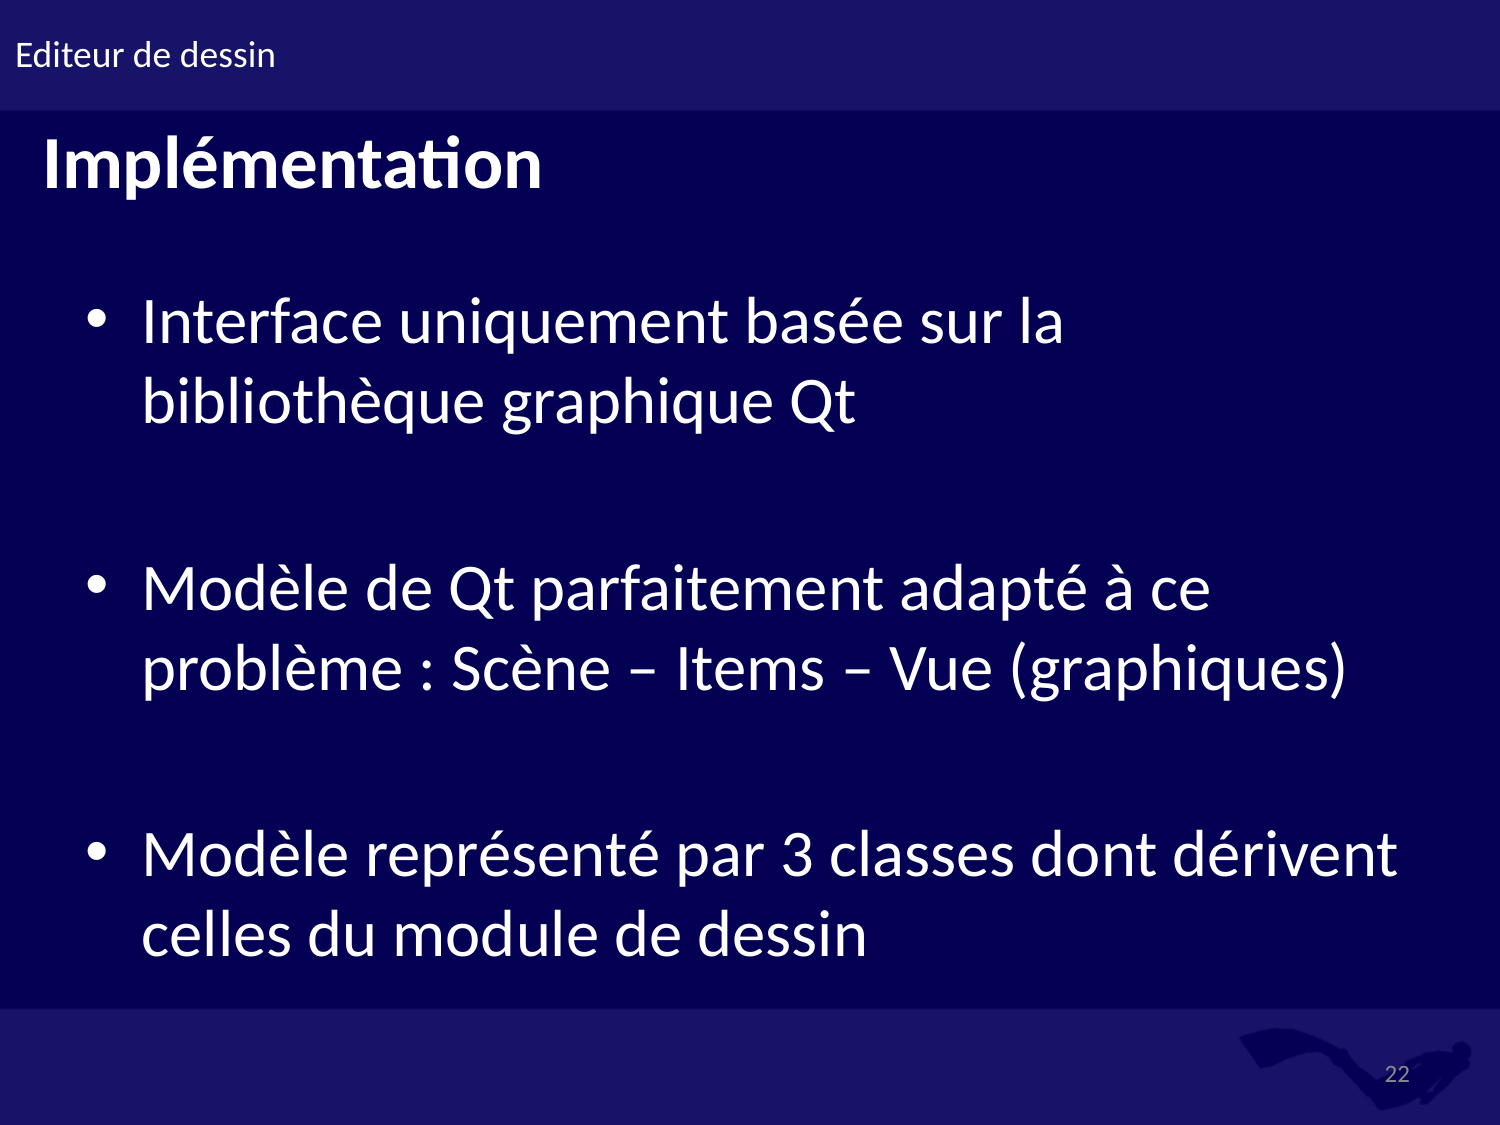

# Editeur de dessin
Implémentation
Interface uniquement basée sur la bibliothèque graphique Qt

Modèle de Qt parfaitement adapté à ce problème : Scène – Items – Vue (graphiques)

Modèle représenté par 3 classes dont dérivent celles du module de dessin
22